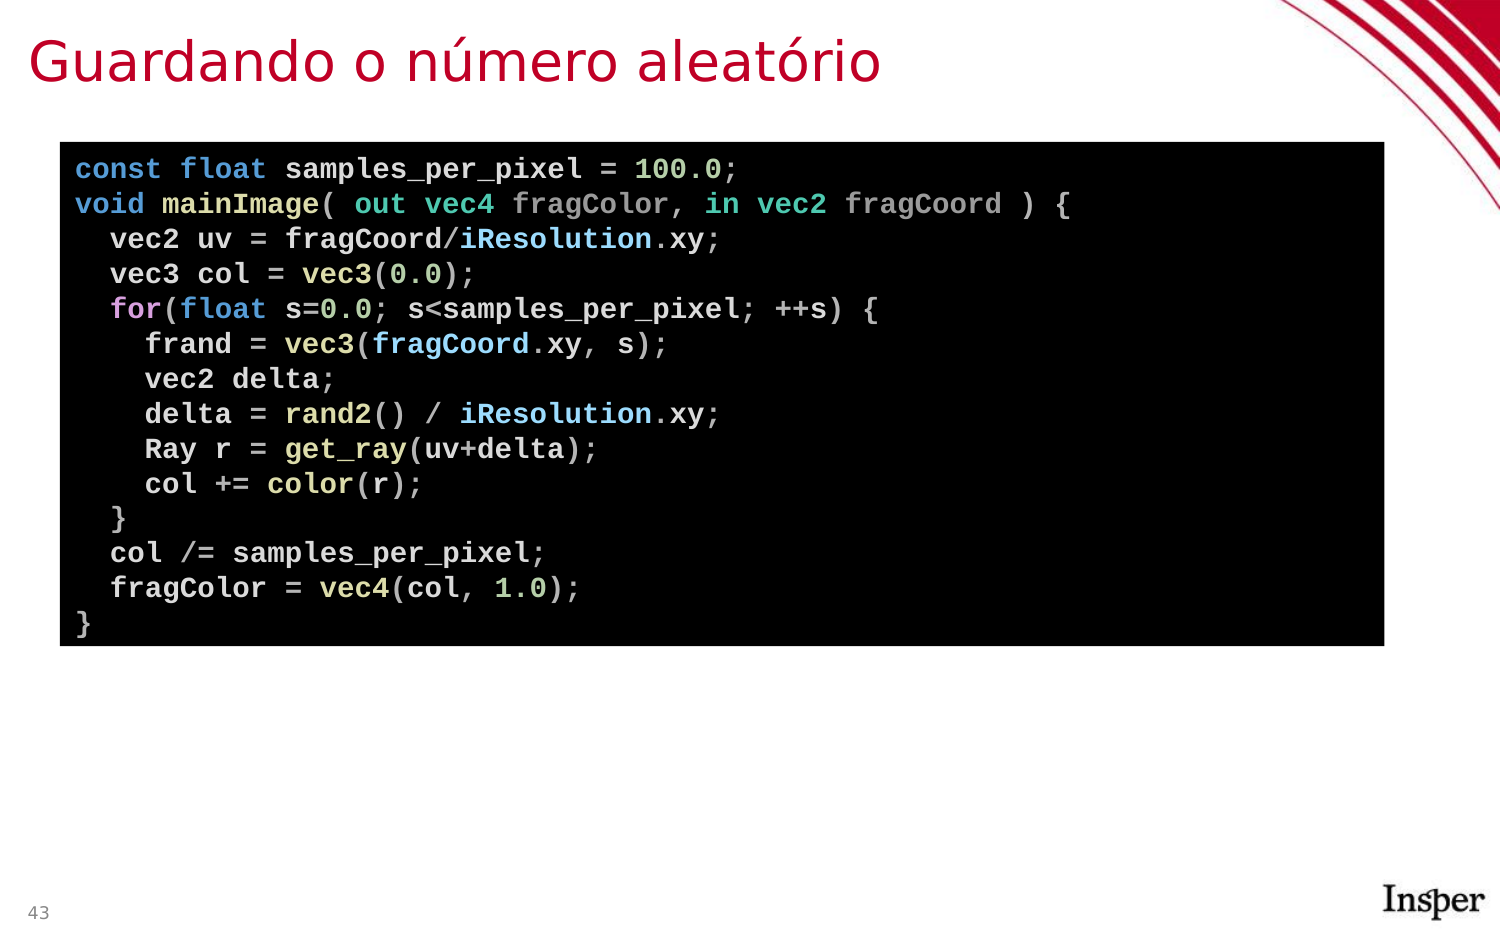

# Guardando o número aleatório
const float samples_per_pixel = 100.0;
void mainImage( out vec4 fragColor, in vec2 fragCoord ) {
  vec2 uv = fragCoord/iResolution.xy;
  vec3 col = vec3(0.0);
  for(float s=0.0; s<samples_per_pixel; ++s) {
    frand = vec3(fragCoord.xy, s);
    vec2 delta;
    delta = rand2() / iResolution.xy;
    Ray r = get_ray(uv+delta);
    col += color(r);
  }
  col /= samples_per_pixel;
  fragColor = vec4(col, 1.0);
}
43